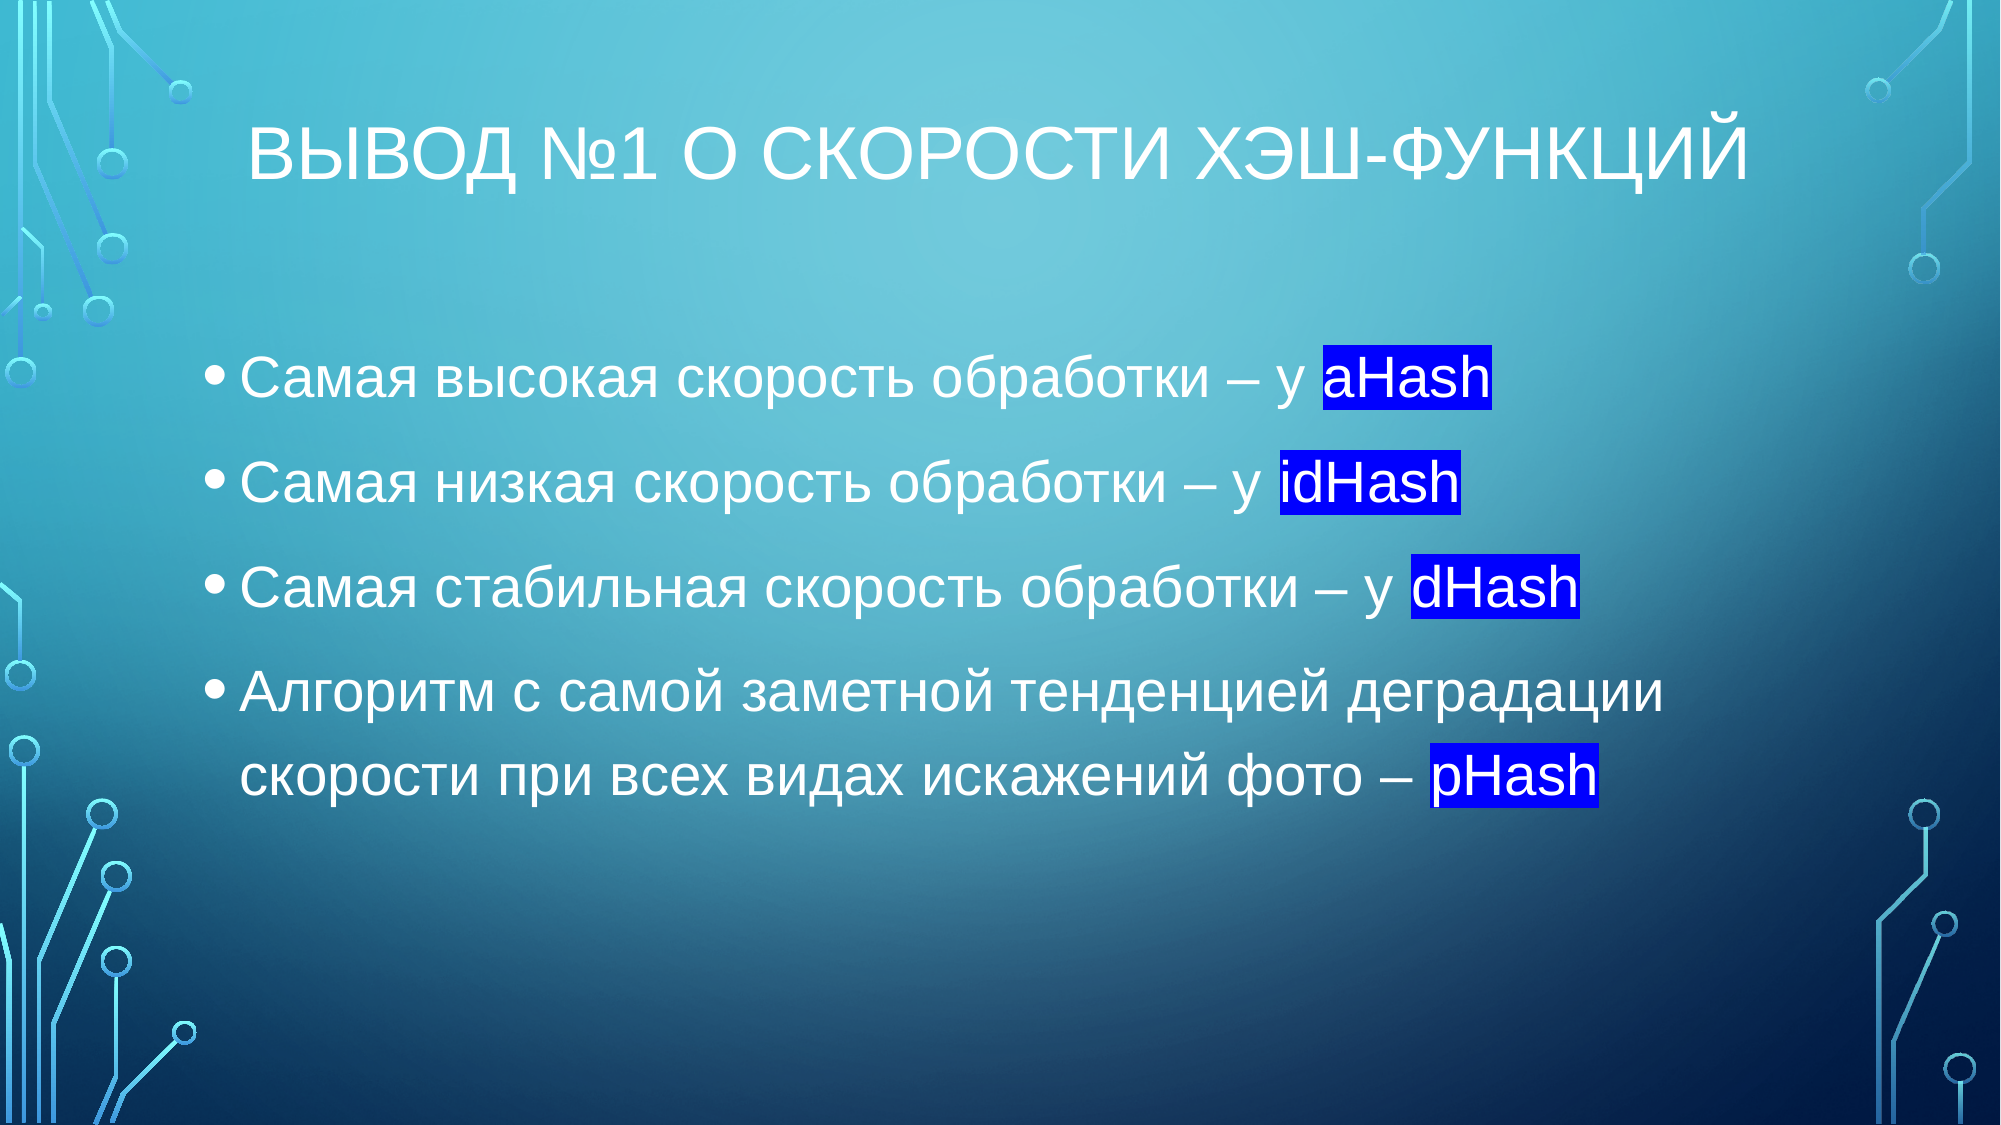

# Вывод №1 о скорости хэш-функций
Самая высокая скорость обработки – у aHash
Самая низкая скорость обработки – у idHash
Самая стабильная скорость обработки – у dHash
Алгоритм с самой заметной тенденцией деградации скорости при всех видах искажений фото – pHash